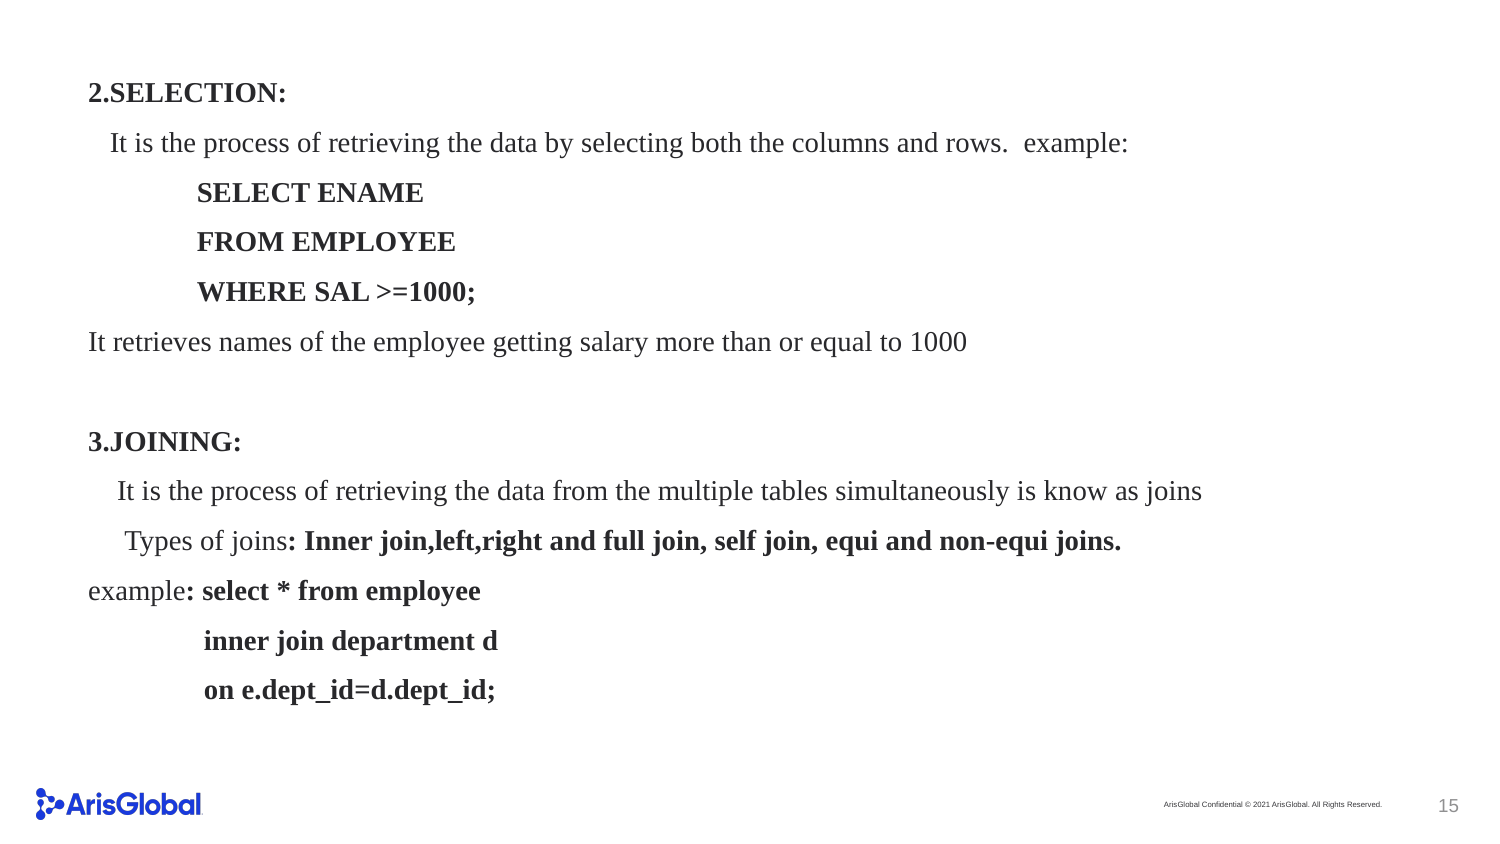

2.SELECTION:
   It is the process of retrieving the data by selecting both the columns and rows.  example:
               SELECT ENAME
               FROM EMPLOYEE
               WHERE SAL >=1000;
It retrieves names of the employee getting salary more than or equal to 1000

3.JOINING:
    It is the process of retrieving the data from the multiple tables simultaneously is know as joins
     Types of joins: Inner join,left,right and full join, self join, equi and non-equi joins.
example: select * from employee
                inner join department d
                on e.dept_id=d.dept_id;

15
ArisGlobal Confidential © 2021 ArisGlobal. All Rights Reserved.